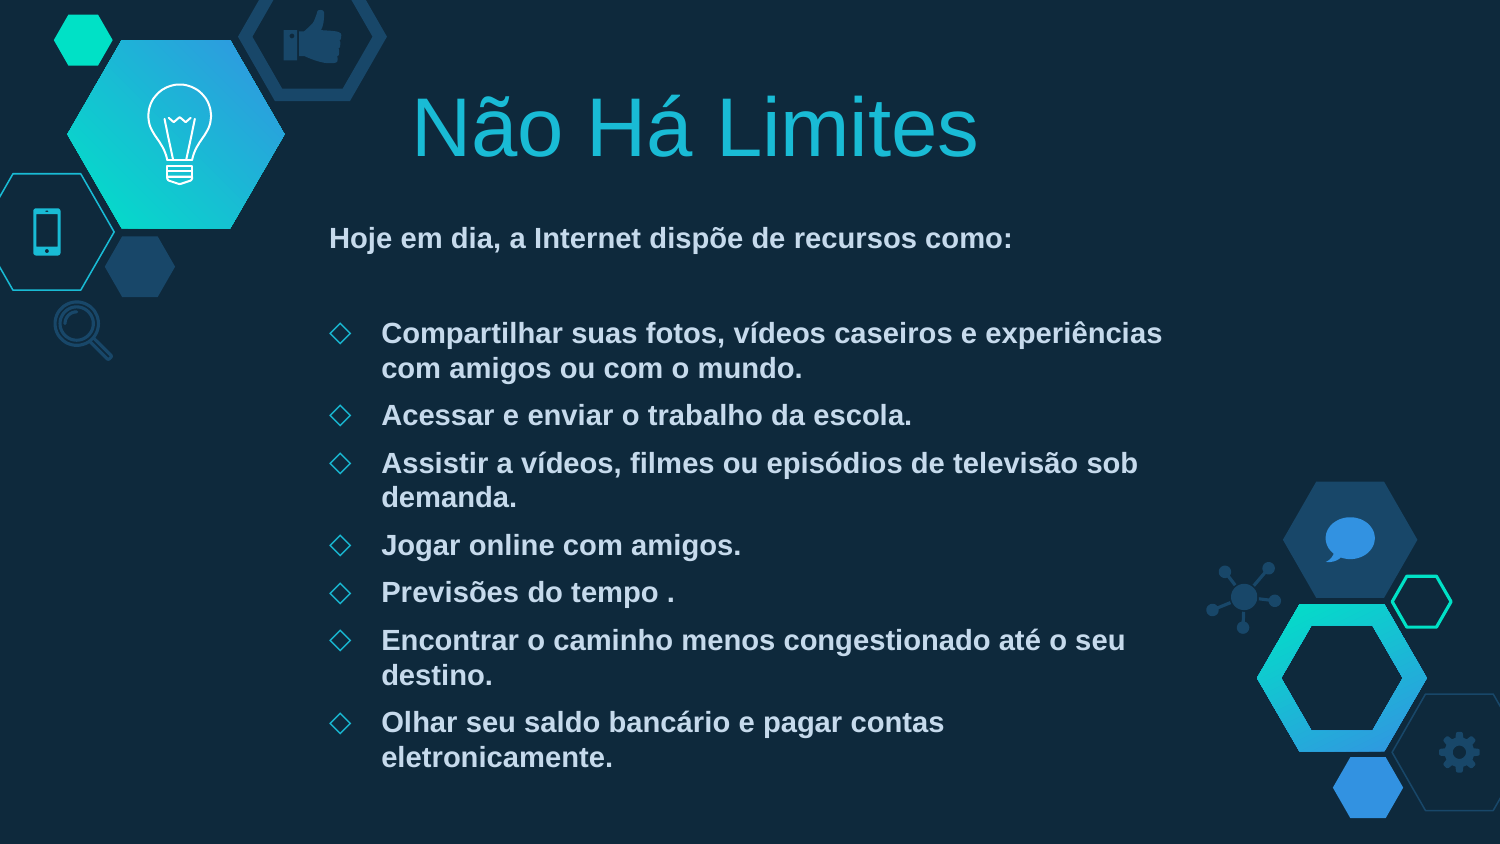

# Não Há Limites
Hoje em dia, a Internet dispõe de recursos como:

Compartilhar suas fotos, vídeos caseiros e experiências com amigos ou com o mundo.
Acessar e enviar o trabalho da escola.
Assistir a vídeos, filmes ou episódios de televisão sob demanda.
Jogar online com amigos.
Previsões do tempo .
Encontrar o caminho menos congestionado até o seu destino.
Olhar seu saldo bancário e pagar contas eletronicamente.